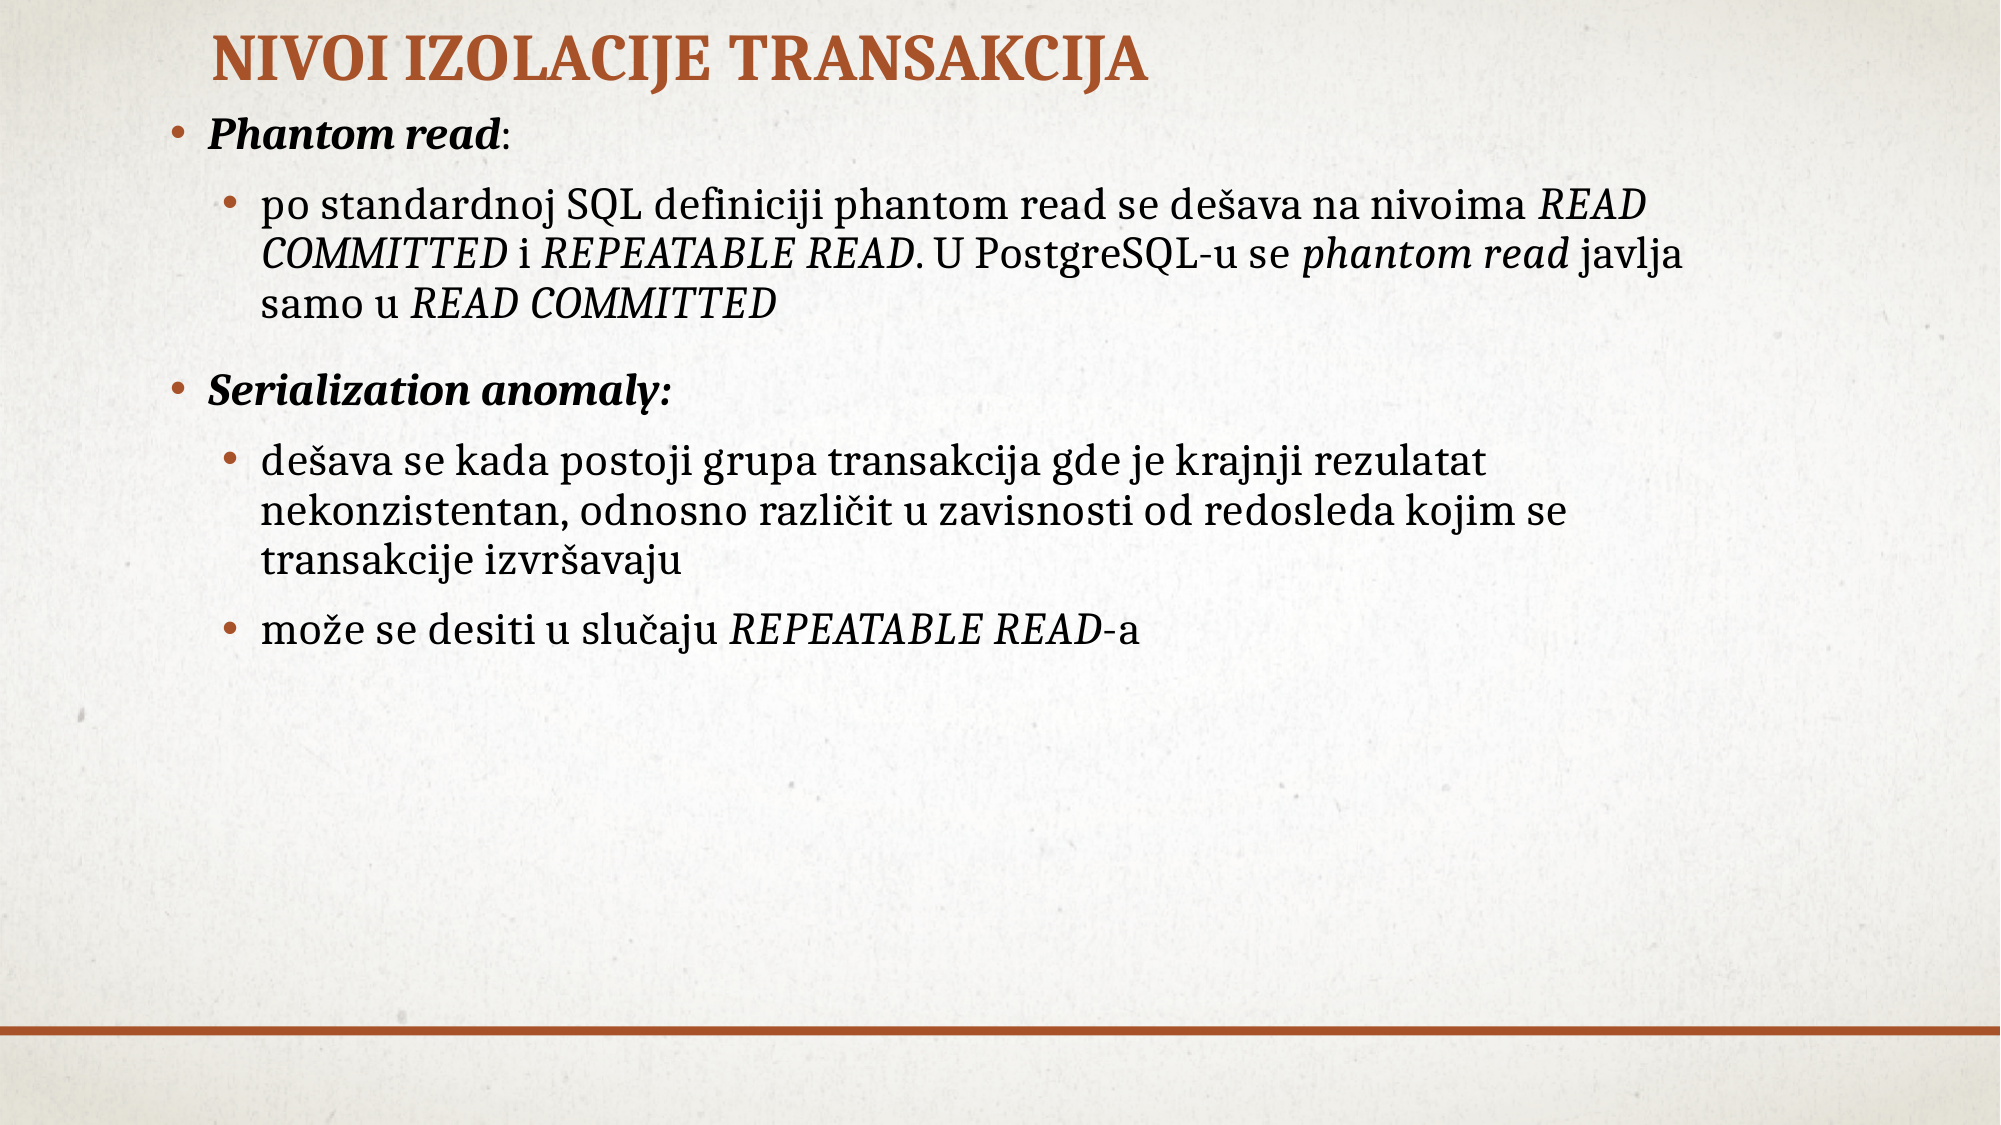

# Nivoi izolacije transakcija
Phantom read:
po standardnoj SQL definiciji phantom read se dešava na nivoima READ COMMITTED i REPEATABLE READ. U PostgreSQL-u se phantom read javlja samo u READ COMMITTED
Serialization anomaly:
dešava se kada postoji grupa transakcija gde je krajnji rezulatat nekonzistentan, odnosno različit u zavisnosti od redosleda kojim se transakcije izvršavaju
može se desiti u slučaju REPEATABLE READ-a